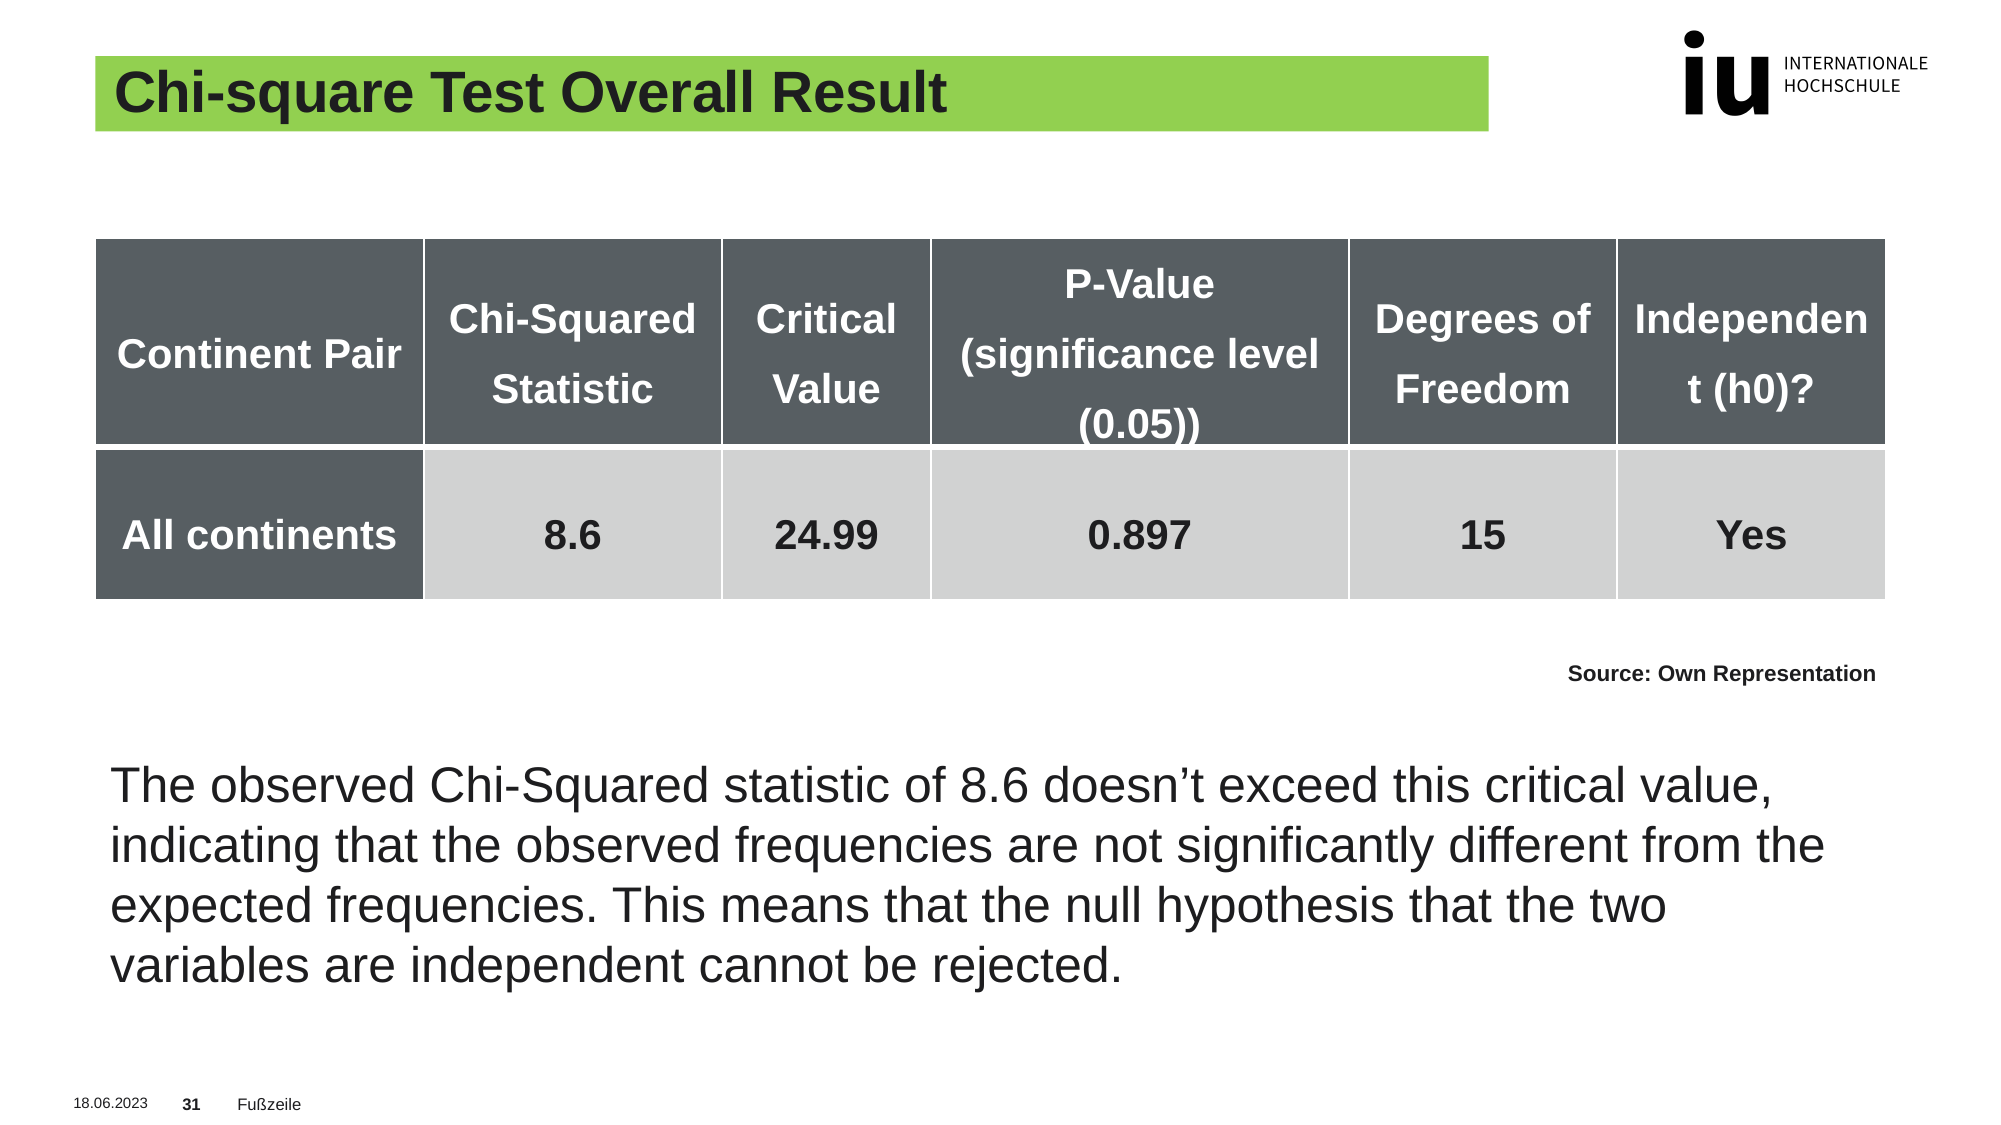

# Chi-square Test Overall Result
| Continent Pair | Chi-Squared Statistic | Critical Value | P-Value (significance level (0.05)) | Degrees of Freedom | Independent (h0)? |
| --- | --- | --- | --- | --- | --- |
| All continents | 8.6 | 24.99 | 0.897 | 15 | Yes |
Source: Own Representation
The observed Chi-Squared statistic of 8.6 doesn’t exceed this critical value, indicating that the observed frequencies are not significantly different from the expected frequencies. This means that the null hypothesis that the two variables are independent cannot be rejected.
18.06.2023
31
Fußzeile